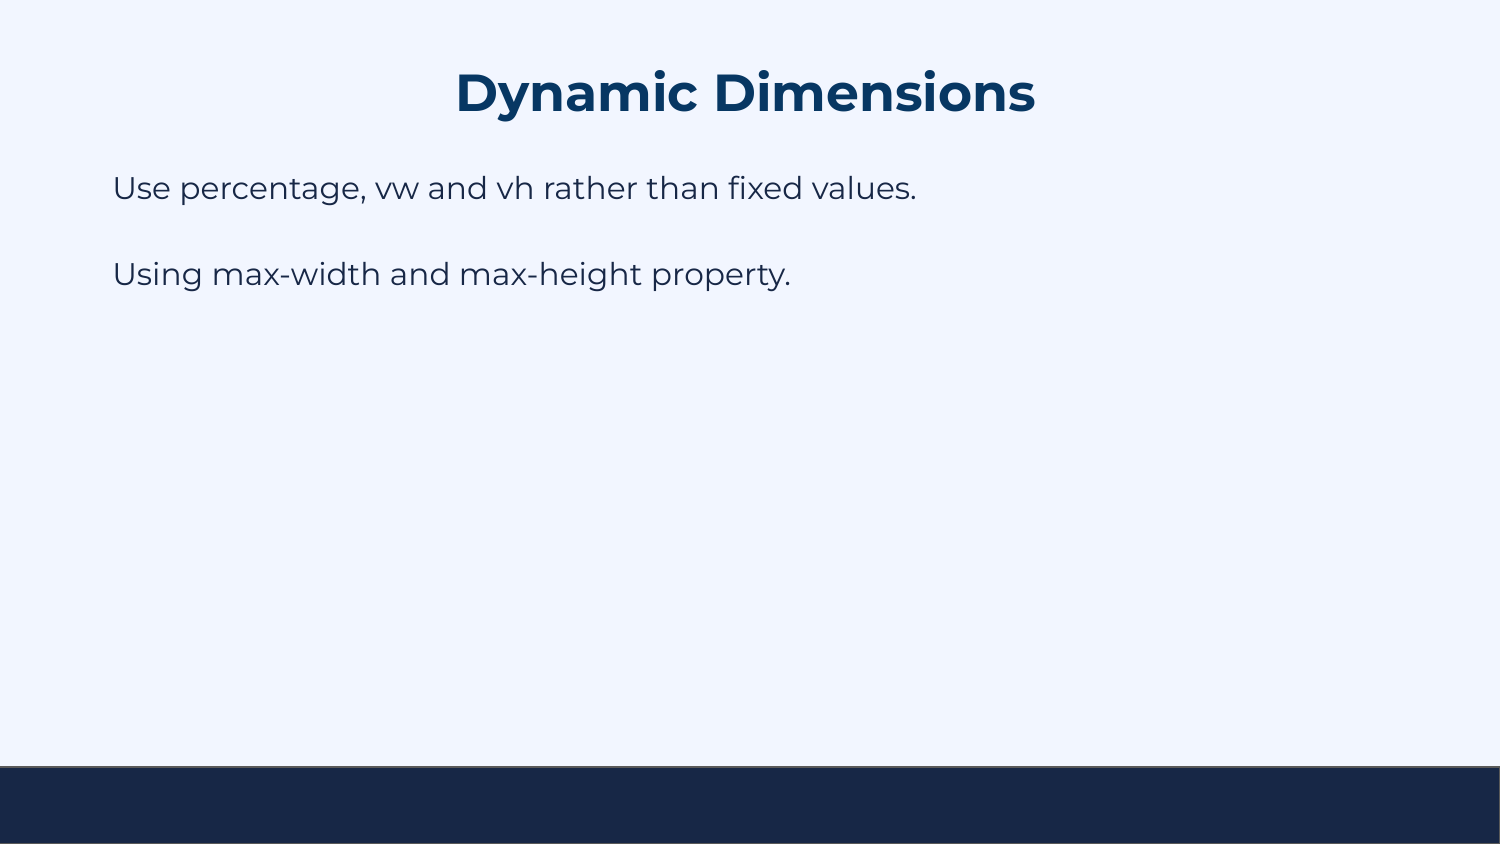

# Dynamic Dimensions
Use percentage, vw and vh rather than fixed values.

Using max-width and max-height property.